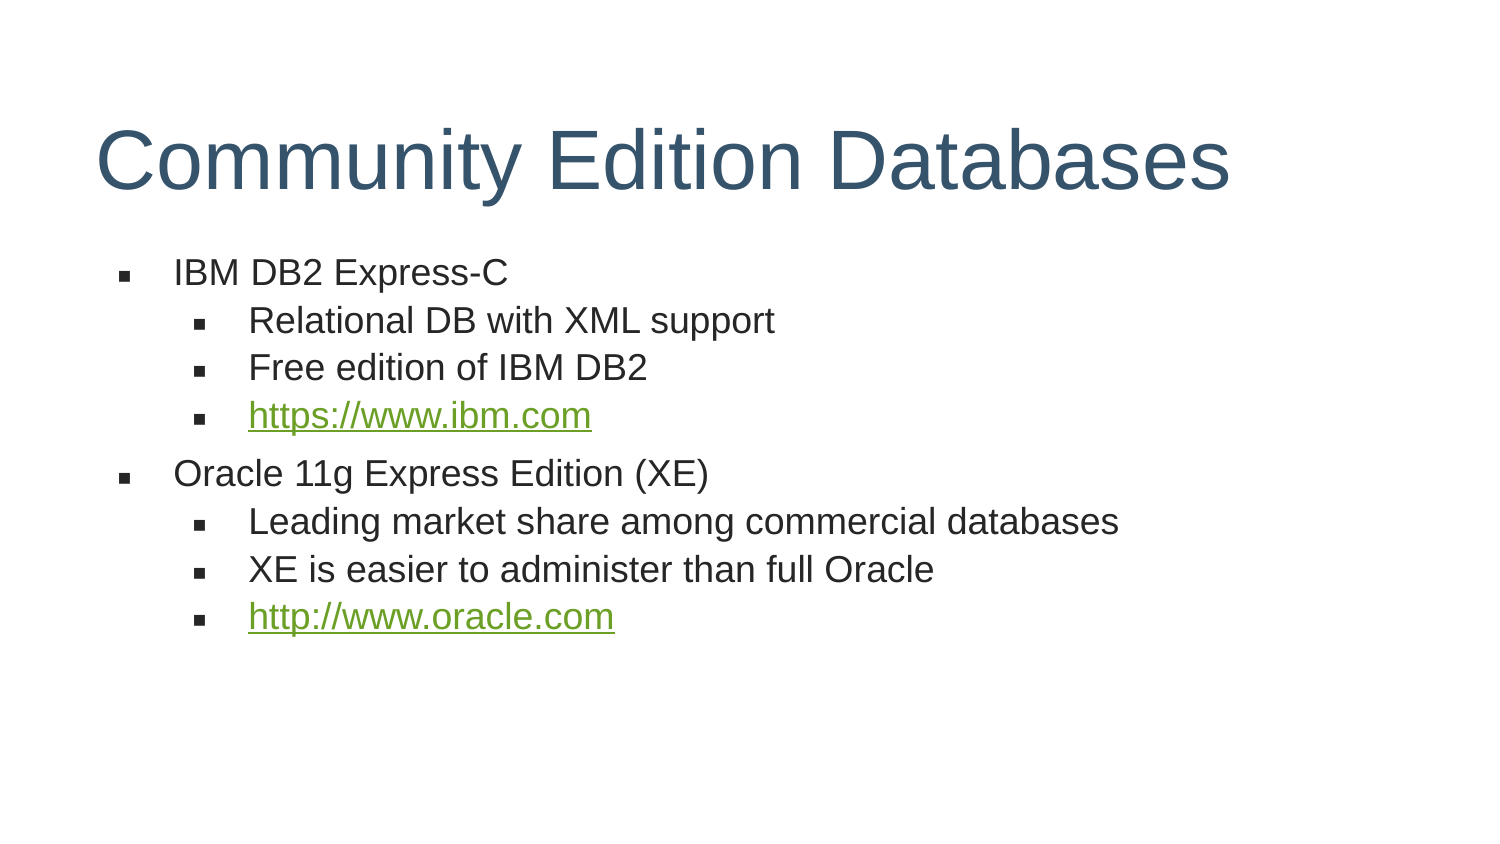

# Community Edition Databases
IBM DB2 Express-C
Relational DB with XML support
Free edition of IBM DB2
https://www.ibm.com
Oracle 11g Express Edition (XE)
Leading market share among commercial databases
XE is easier to administer than full Oracle
http://www.oracle.com